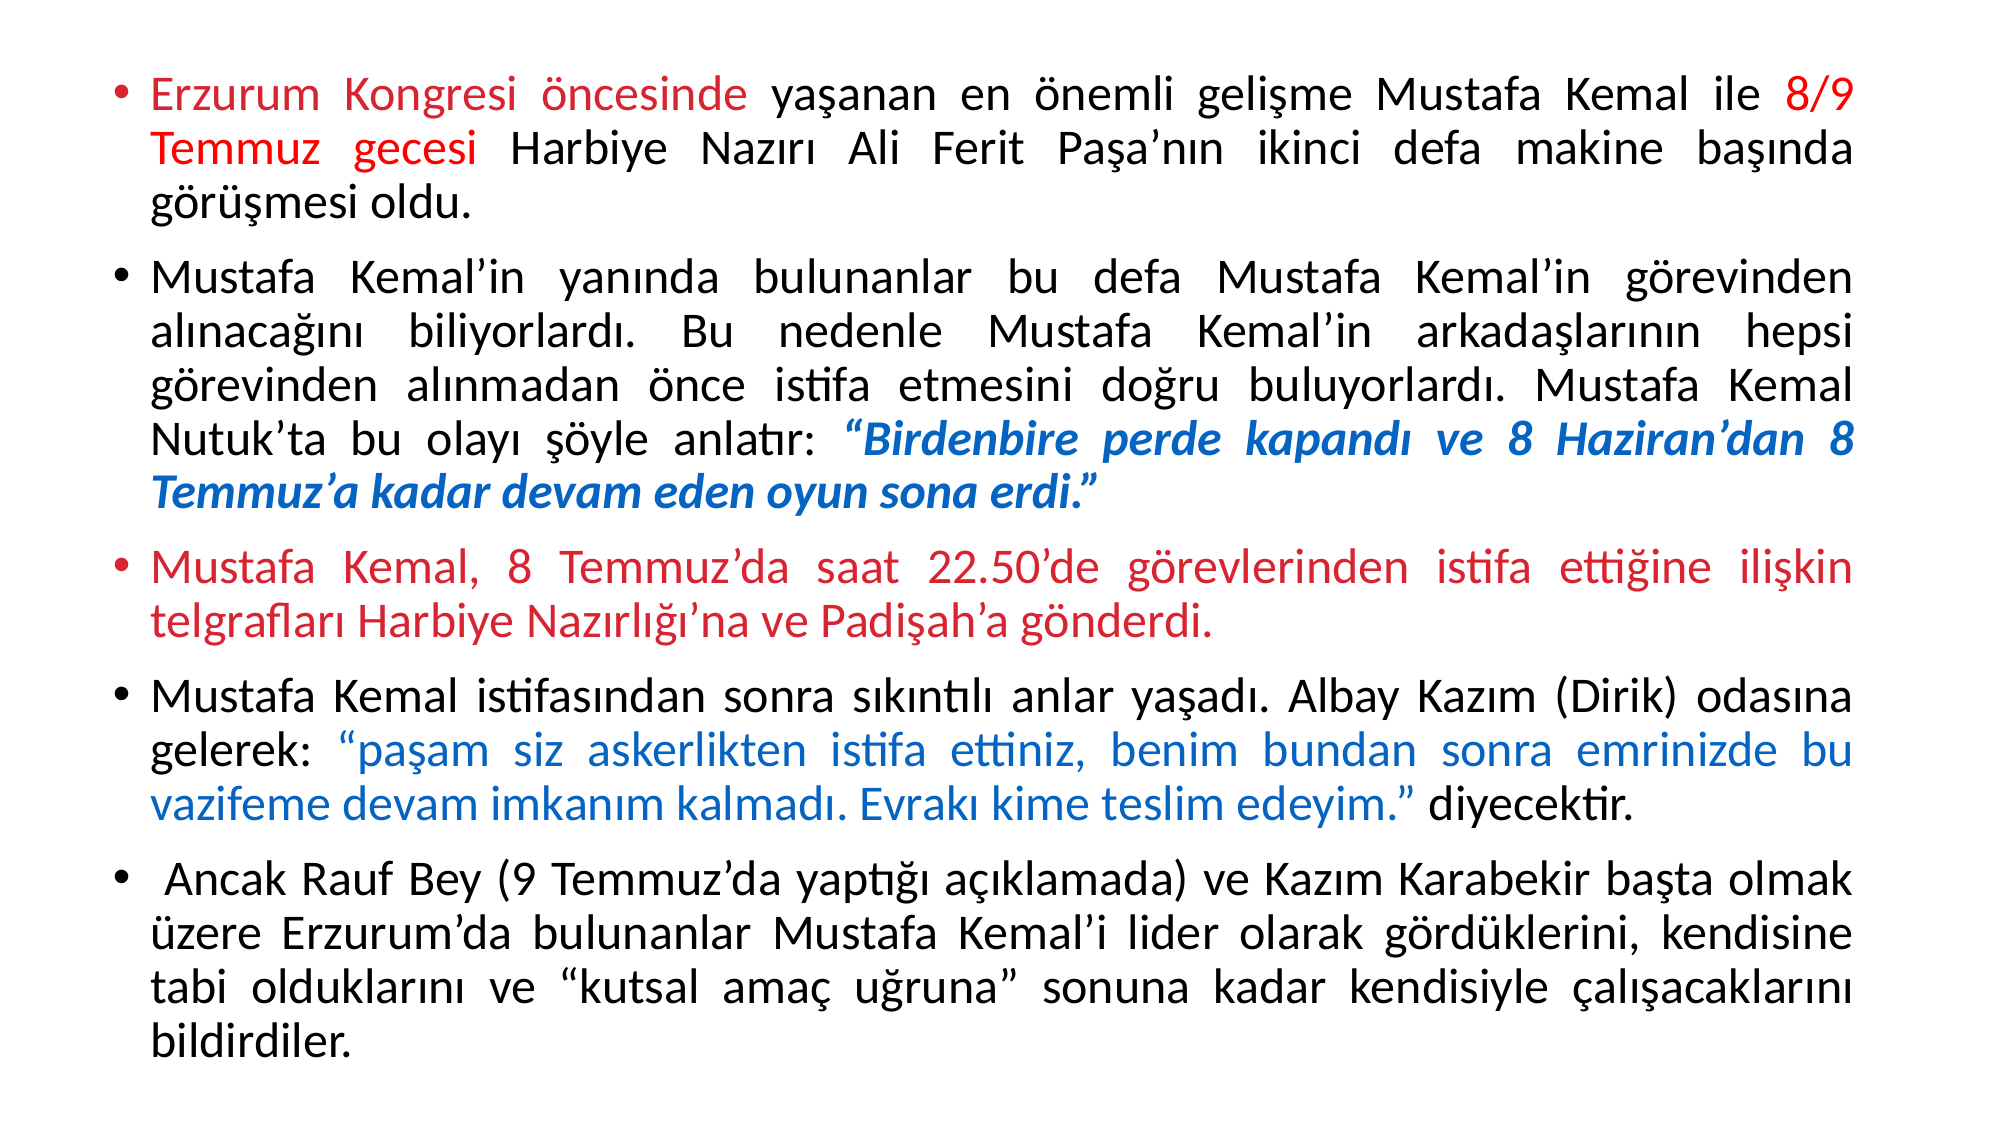

Erzurum Kongresi öncesinde yaşanan en önemli gelişme Mustafa Kemal ile 8/9 Temmuz gecesi Harbiye Nazırı Ali Ferit Paşa’nın ikinci defa makine başında görüşmesi oldu.
Mustafa Kemal’in yanında bulunanlar bu defa Mustafa Kemal’in görevinden alınacağını biliyorlardı. Bu nedenle Mustafa Kemal’in arkadaşlarının hepsi görevinden alınmadan önce istifa etmesini doğru buluyorlardı. Mustafa Kemal Nutuk’ta bu olayı şöyle anlatır: “Birdenbire perde kapandı ve 8 Haziran’dan 8 Temmuz’a kadar devam eden oyun sona erdi.”
Mustafa Kemal, 8 Temmuz’da saat 22.50’de görevlerinden istifa ettiğine ilişkin telgrafları Harbiye Nazırlığı’na ve Padişah’a gönderdi.
Mustafa Kemal istifasından sonra sıkıntılı anlar yaşadı. Albay Kazım (Dirik) odasına gelerek: “paşam siz askerlikten istifa ettiniz, benim bundan sonra emrinizde bu vazifeme devam imkanım kalmadı. Evrakı kime teslim edeyim.” diyecektir.
 Ancak Rauf Bey (9 Temmuz’da yaptığı açıklamada) ve Kazım Karabekir başta olmak üzere Erzurum’da bulunanlar Mustafa Kemal’i lider olarak gördüklerini, kendisine tabi olduklarını ve “kutsal amaç uğruna” sonuna kadar kendisiyle çalışacaklarını bildirdiler.